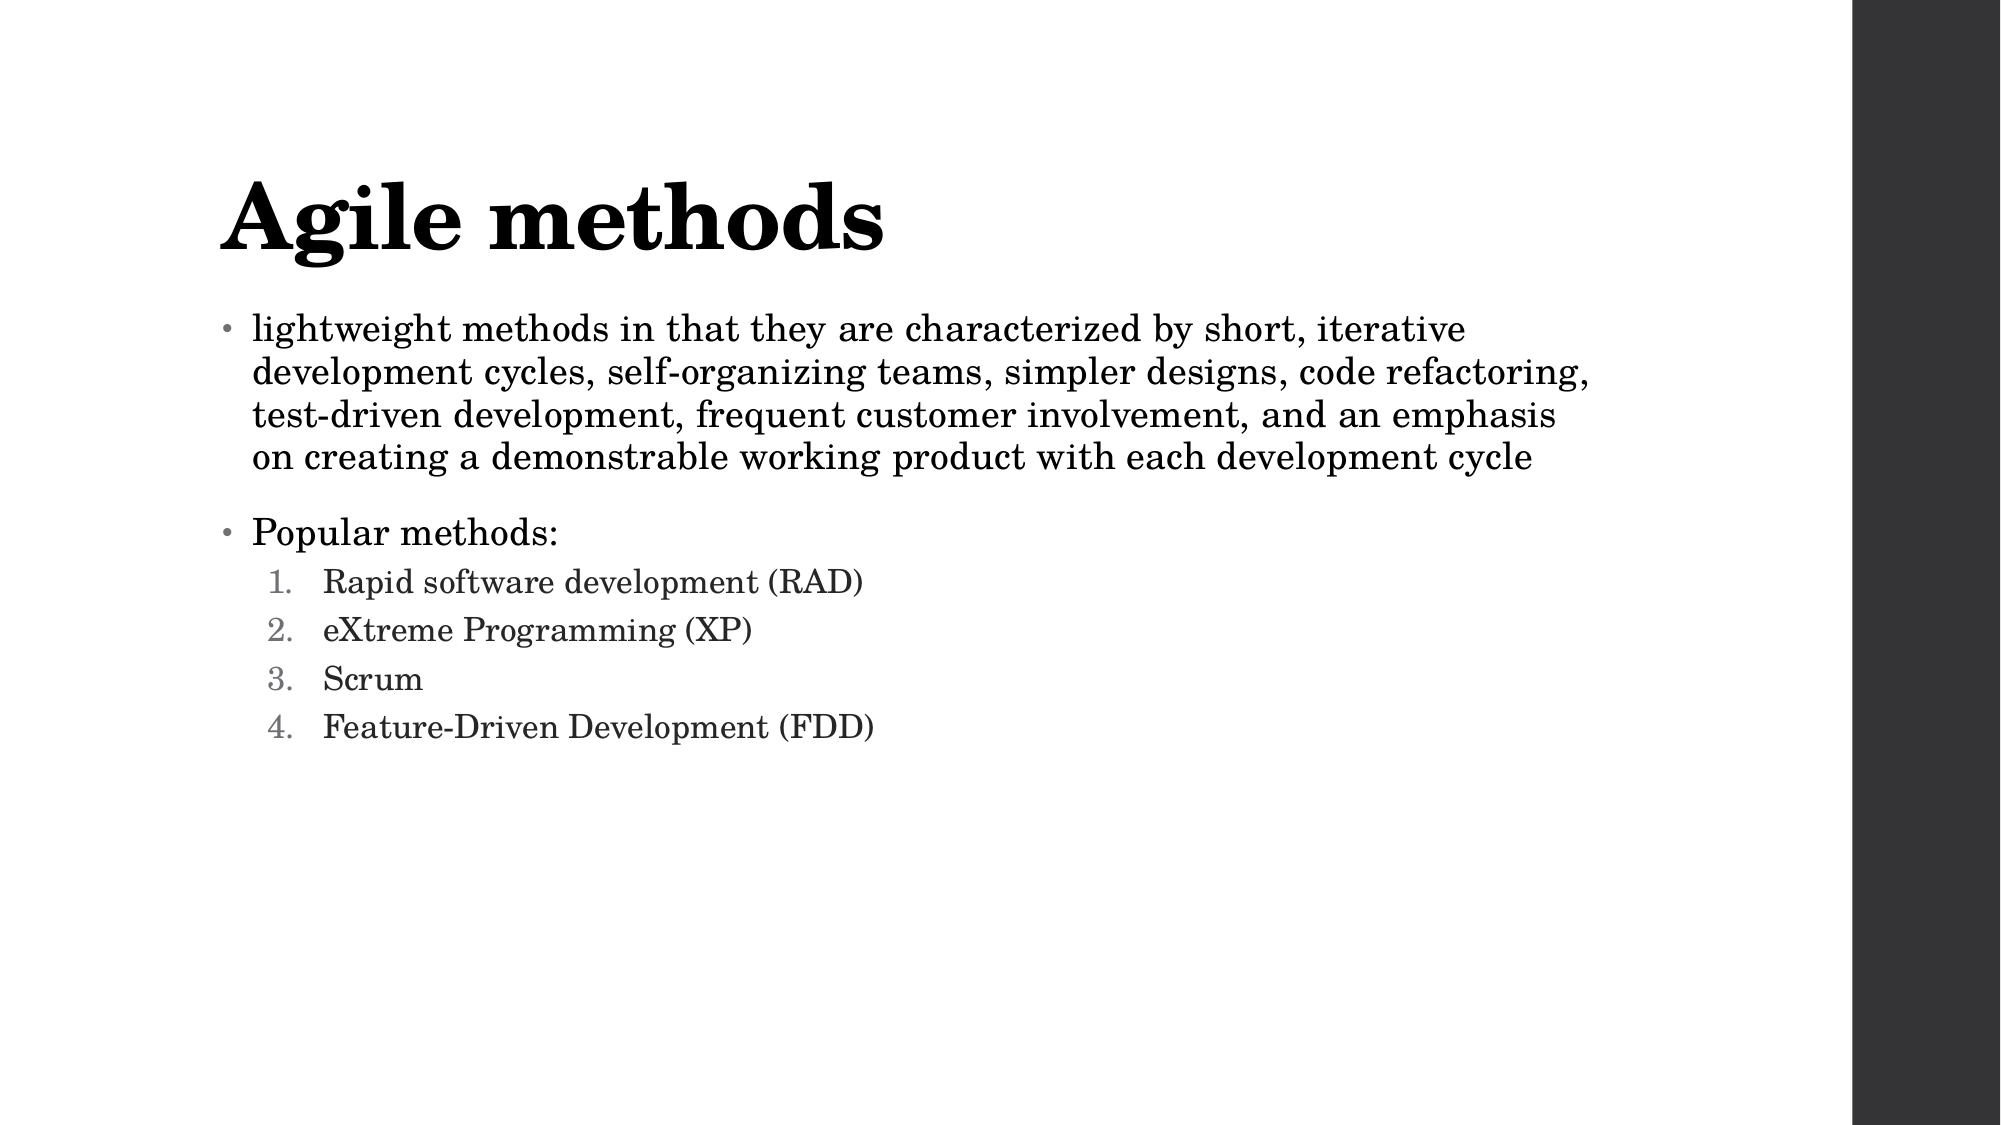

# Agile methods
lightweight methods in that they are characterized by short, iterative development cycles, self-organizing teams, simpler designs, code refactoring, test-driven development, frequent customer involvement, and an emphasis on creating a demonstrable working product with each development cycle
Popular methods:
Rapid software development (RAD)
eXtreme Programming (XP)
Scrum
Feature-Driven Development (FDD)